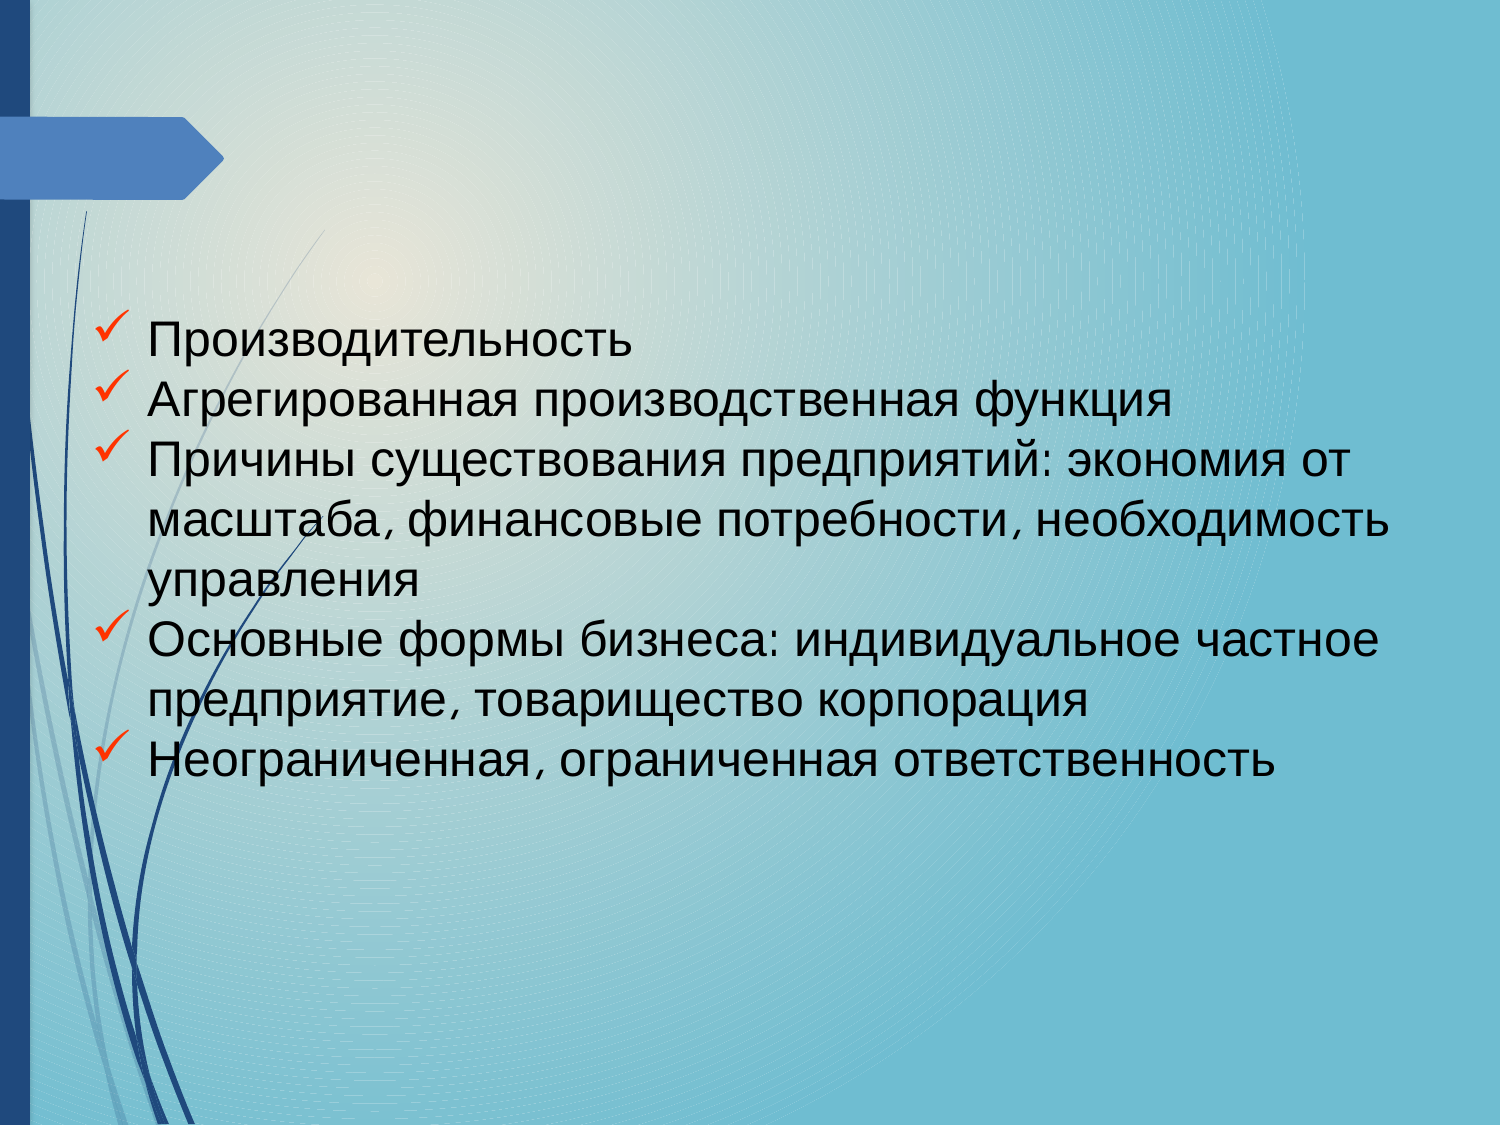

Производительность
Агрегированная производственная функция
Причины существования предприятий: экономия от масштаба, финансовые потребности, необходимость управления
Основные формы бизнеса: индивидуальное частное предприятие, товарищество корпорация
Неограниченная, ограниченная ответственность